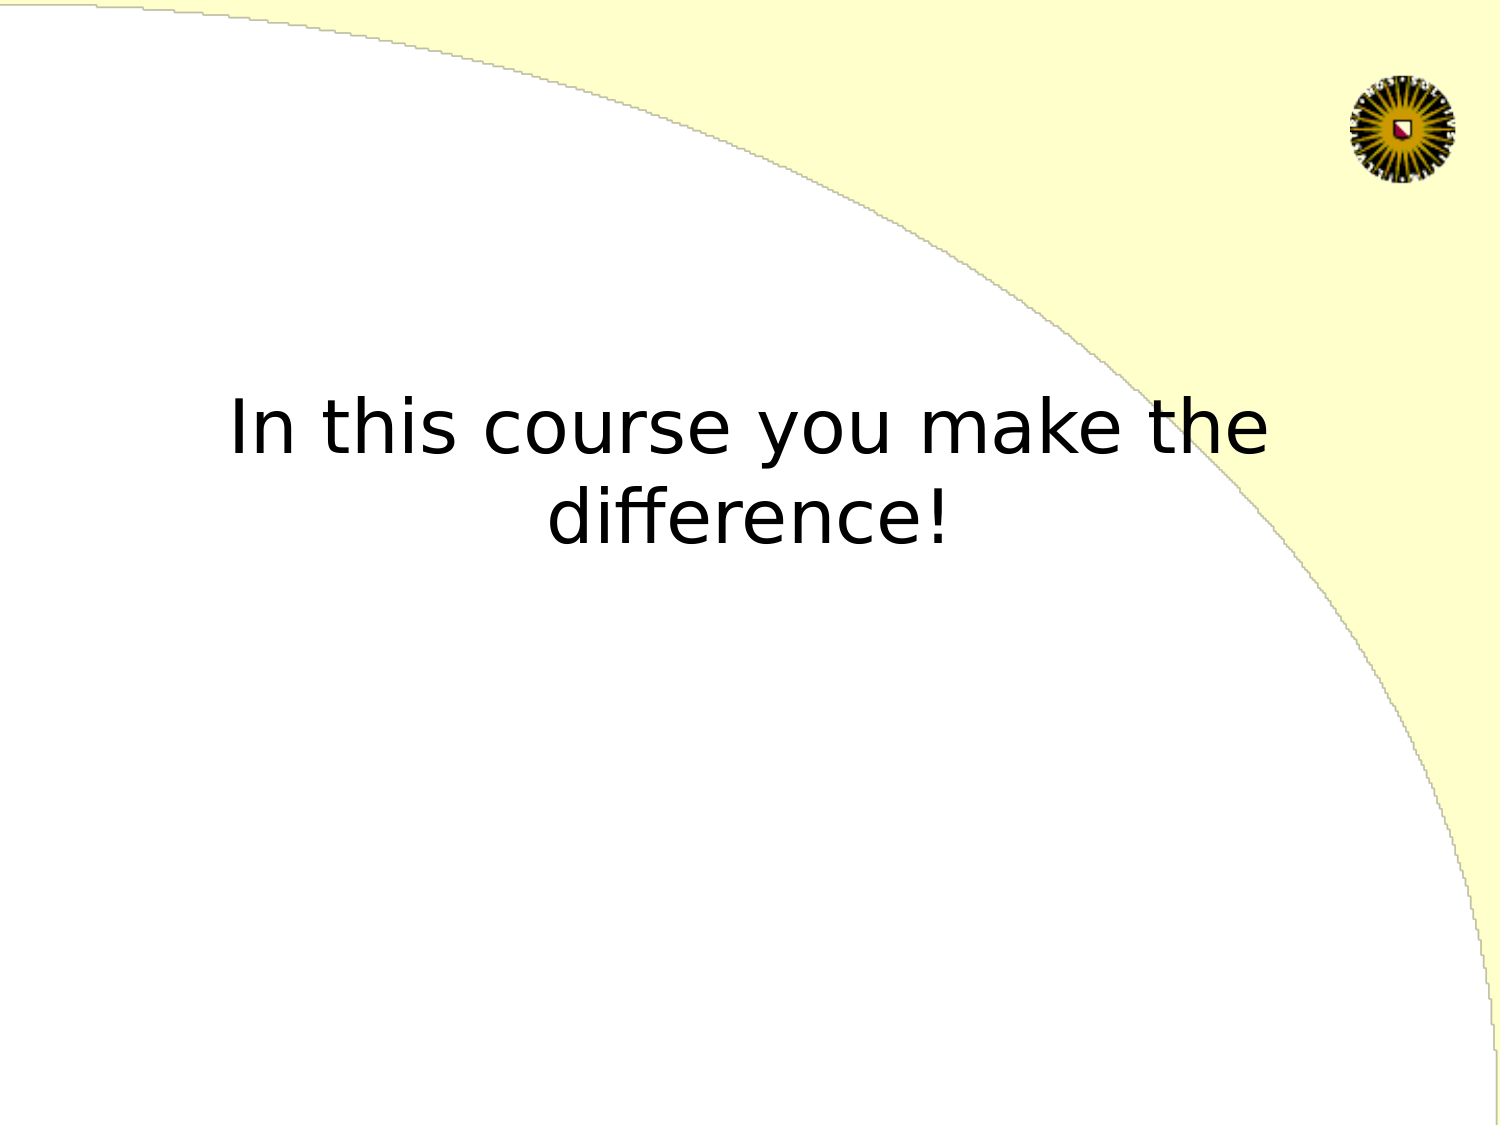

# In this course you make the difference!